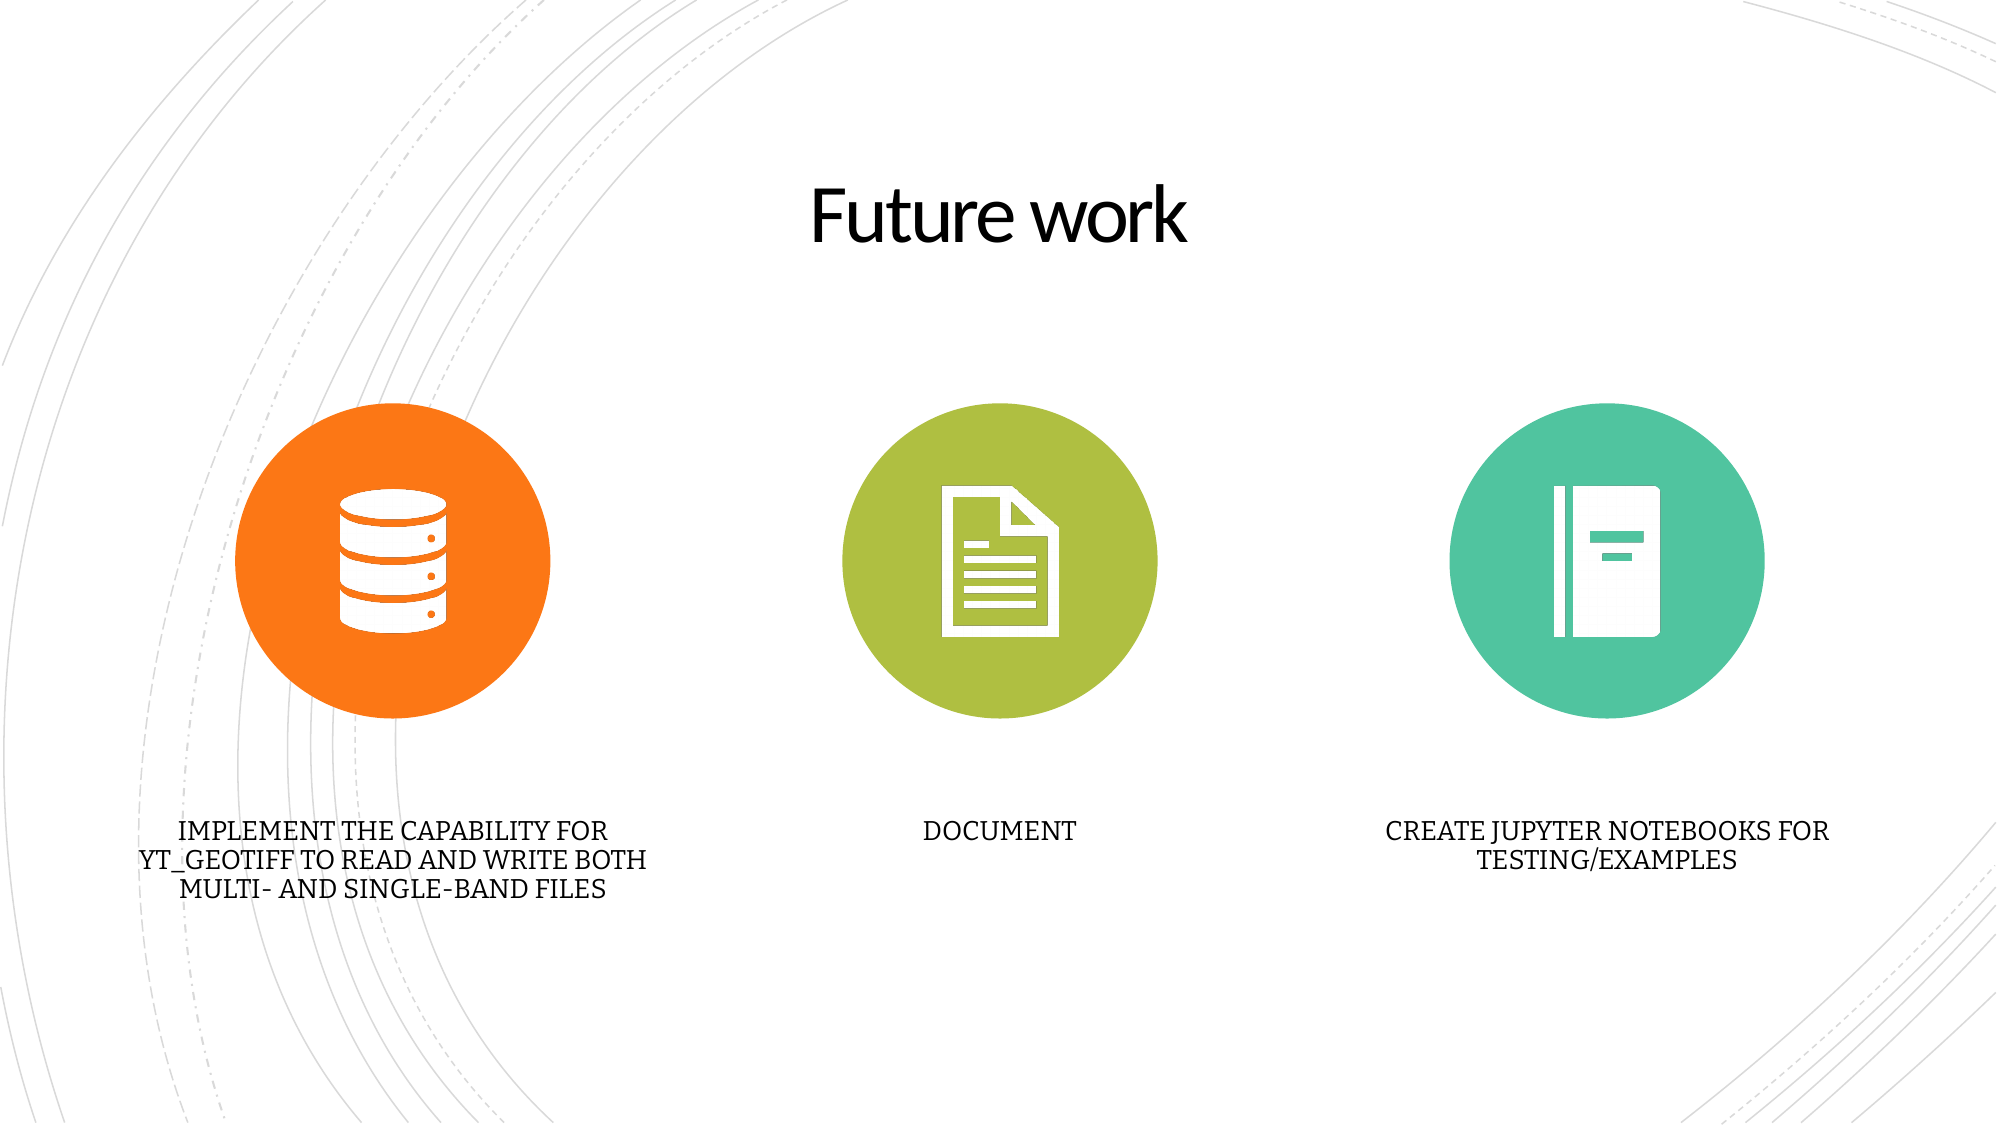

# Future work
Implement the capability for yt_geotiff to read and write both multi- and single-band files
Document
Create jupyter notebooks for testing/examples